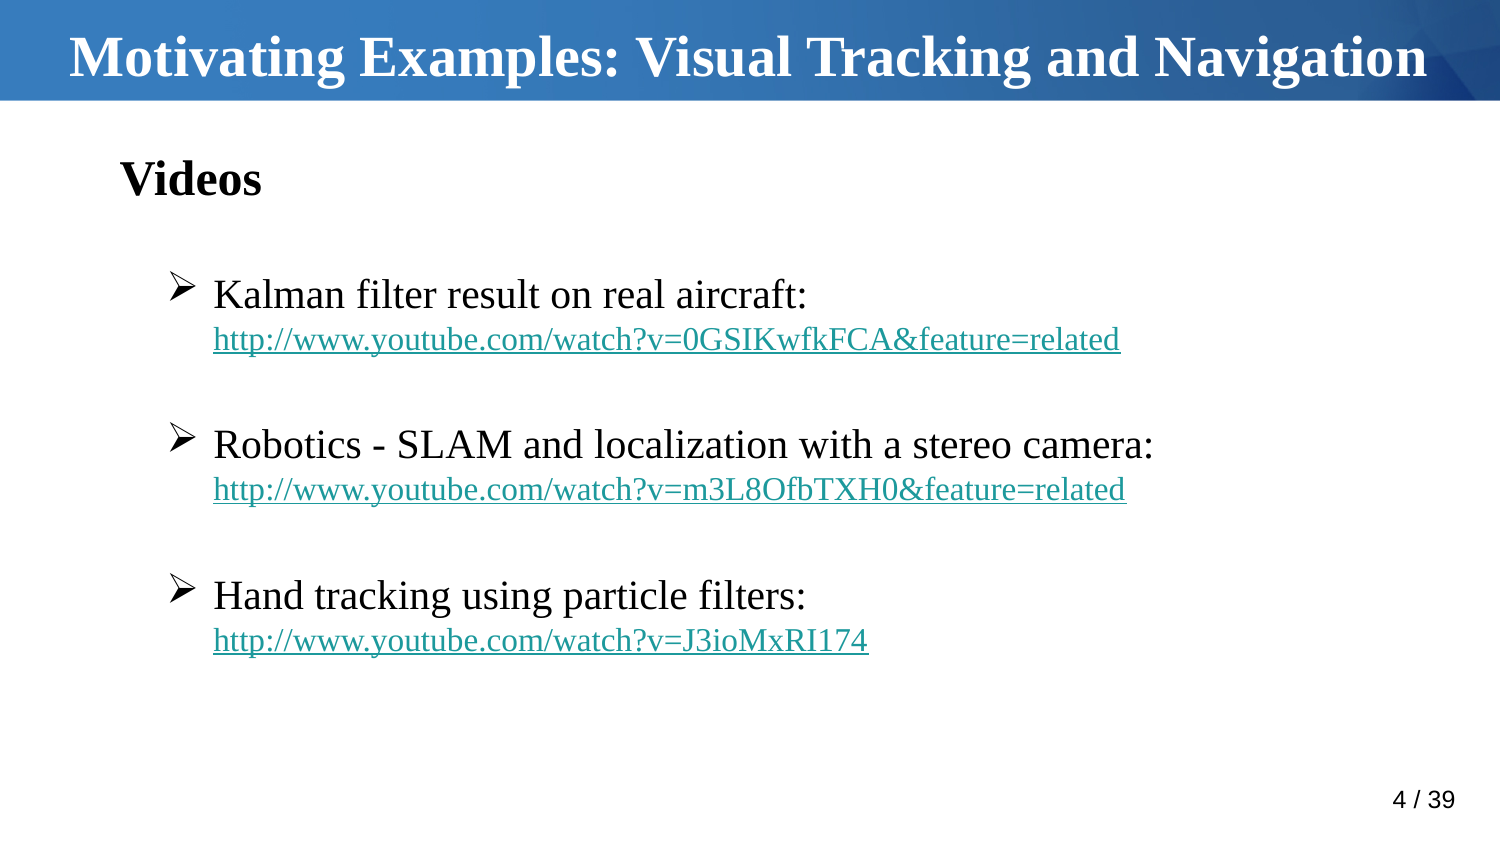

# Motivating Examples: Visual Tracking and Navigation
Videos

Kalman filter result on real aircraft: http://www.youtube.com/watch?v=0GSIKwfkFCA&feature=related

Robotics - SLAM and localization with a stereo camera: http://www.youtube.com/watch?v=m3L8OfbTXH0&feature=related

Hand tracking using particle filters: http://www.youtube.com/watch?v=J3ioMxRI174